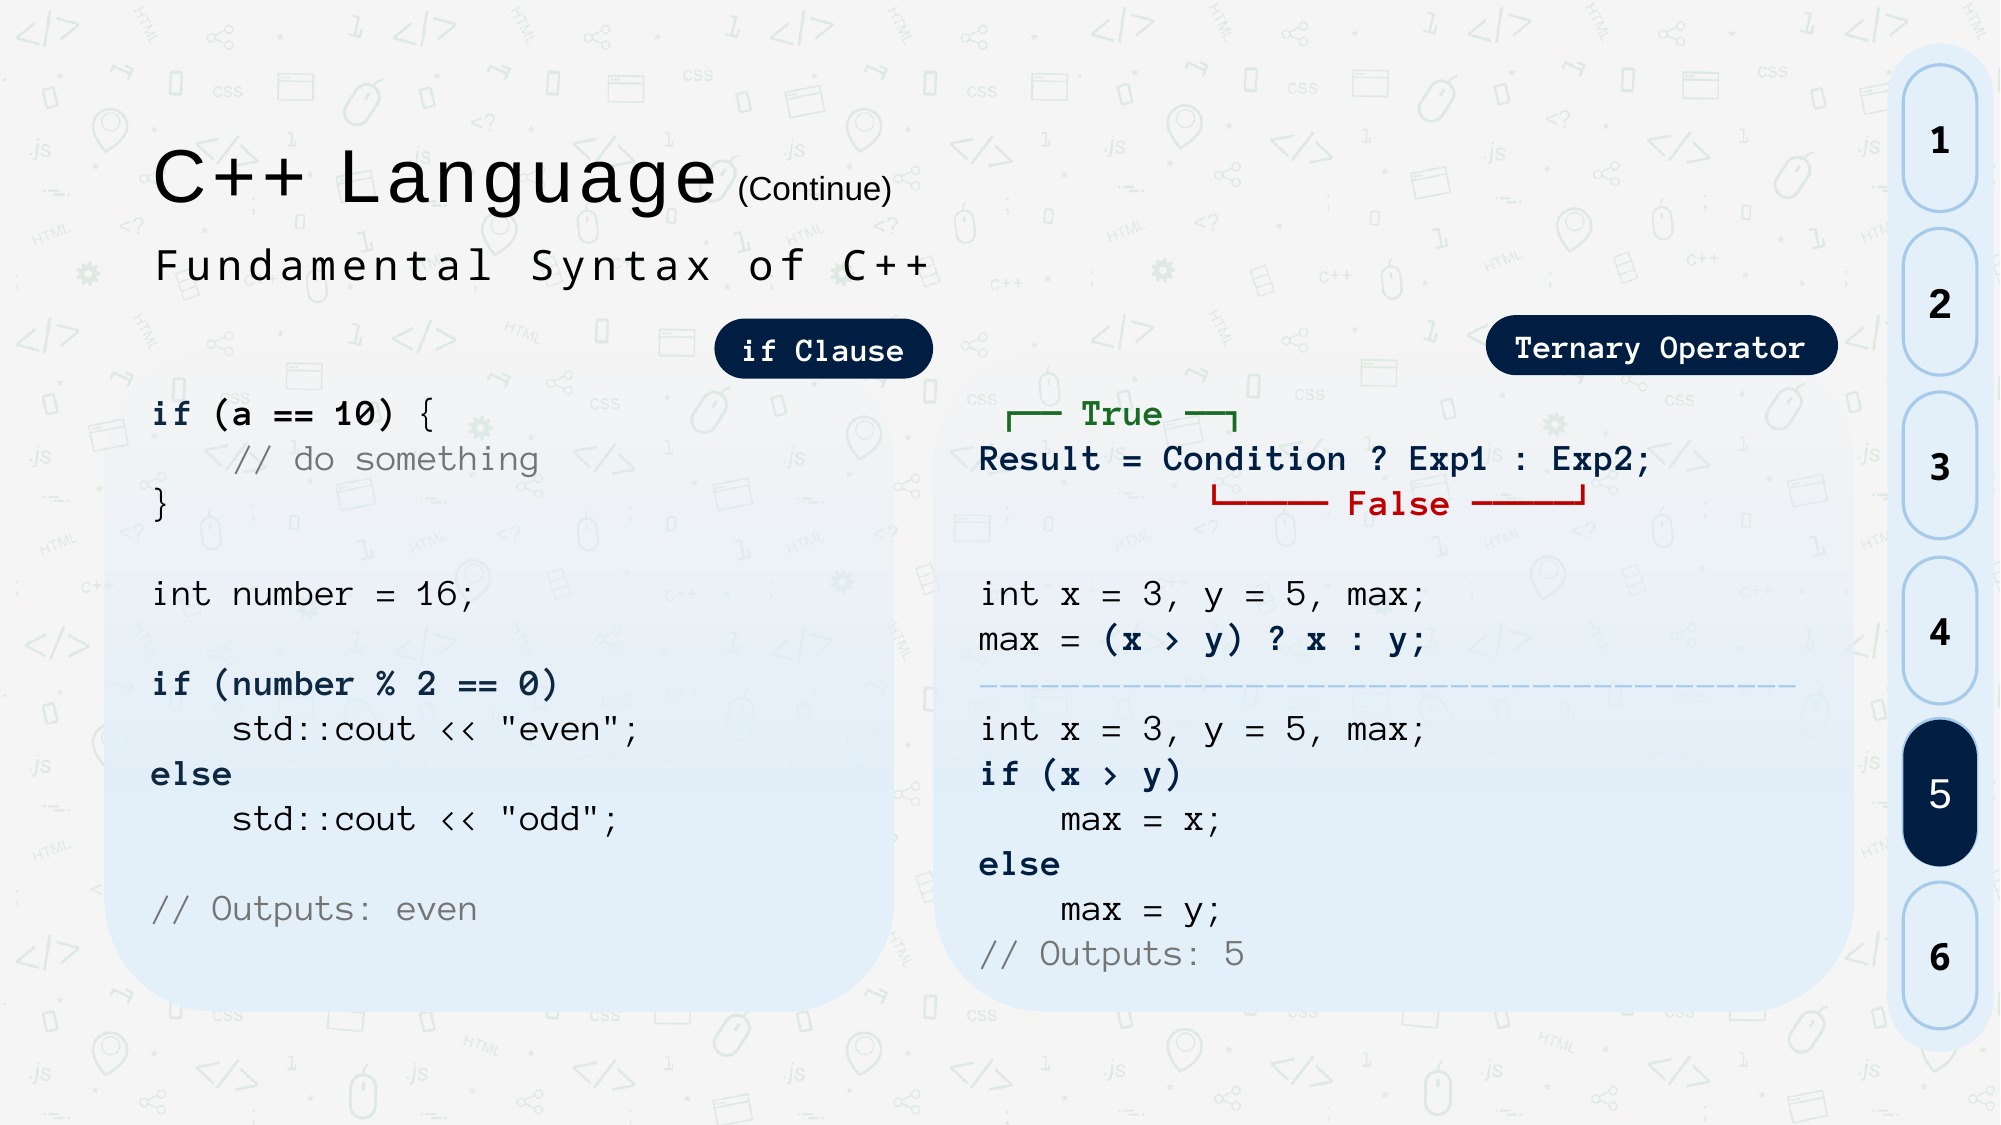

1
# C++ Language
(Continue)
2
Fundamental Syntax of C++
Ranged Based
Ternary Operator
Variables
Loops
if Clause
for (int i = 1; i <= 5; i++) {
    std::cout << i << "\n";
}

int i = 1;
while (i < 6) {
    std::cout << i++;
}

int i = 1;
do {
    std::cout << i++;
} while (i <= 5);

for (int n : {1, 2, 3, 4, 5}) {
    std::cout << n << " ";
}

// Outputs: 1 2 3 4 5
------------------------------------

std::string hello = "QuickRef.ME";
for (char c: hello)
{
    std::cout << c << " ";
}
// Outputs: Q u i c k R e f . M E
if (a == 10) {
    // do something
}

int number = 16;

if (number % 2 == 0)
    std::cout << "even";
else
    std::cout << "odd";

// Outputs: even
 ┌── True ──┐
Result = Condition ? Exp1 : Exp2;
           └───── False ─────┘

int x = 3, y = 5, max;
max = (x > y) ? x : y;
----------------------------------------
int x = 3, y = 5, max;
if (x > y)
    max = x;
else
    max = y;
// Outputs: 5
int number = 5;       // Integer
float f = 0.95;       // Floating number
double PI = 3.14159;  // Floating number
char yes = 'Y';       // Character
std::string s = "ME"; // String (text)
bool isRight = true;  // Boolean
----------------------------------------

// Constants
const float RATE = 0.8;

int age {25};         // Since C++11
std::cout << age;     // Print 25
#include <iostream>
int main()
{
std::cout << "Hello QuickRef\n";
return 0;
}
Hello
3
4
Input/Output
int num;

std::cout << "Type a number: ";
std::cin >> num;

std::cout << "You entered " << num;
5

5
6